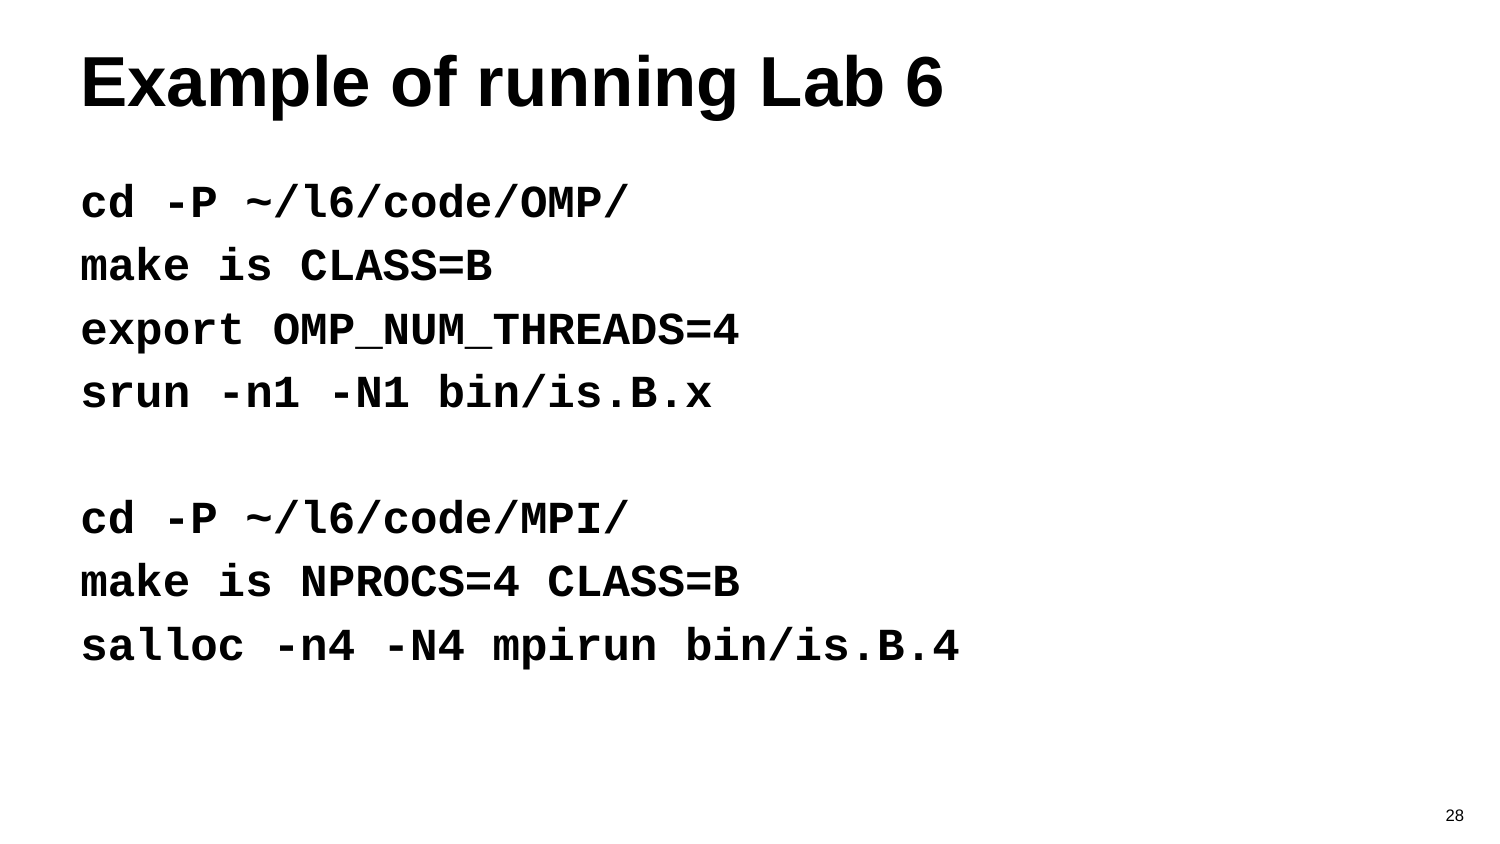

# Example of running Lab 6
cd -P ~/l6/code/OMP/
make is CLASS=B
export OMP_NUM_THREADS=4
srun -n1 -N1 bin/is.B.x

cd -P ~/l6/code/MPI/
make is NPROCS=4 CLASS=B
salloc -n4 -N4 mpirun bin/is.B.4

28